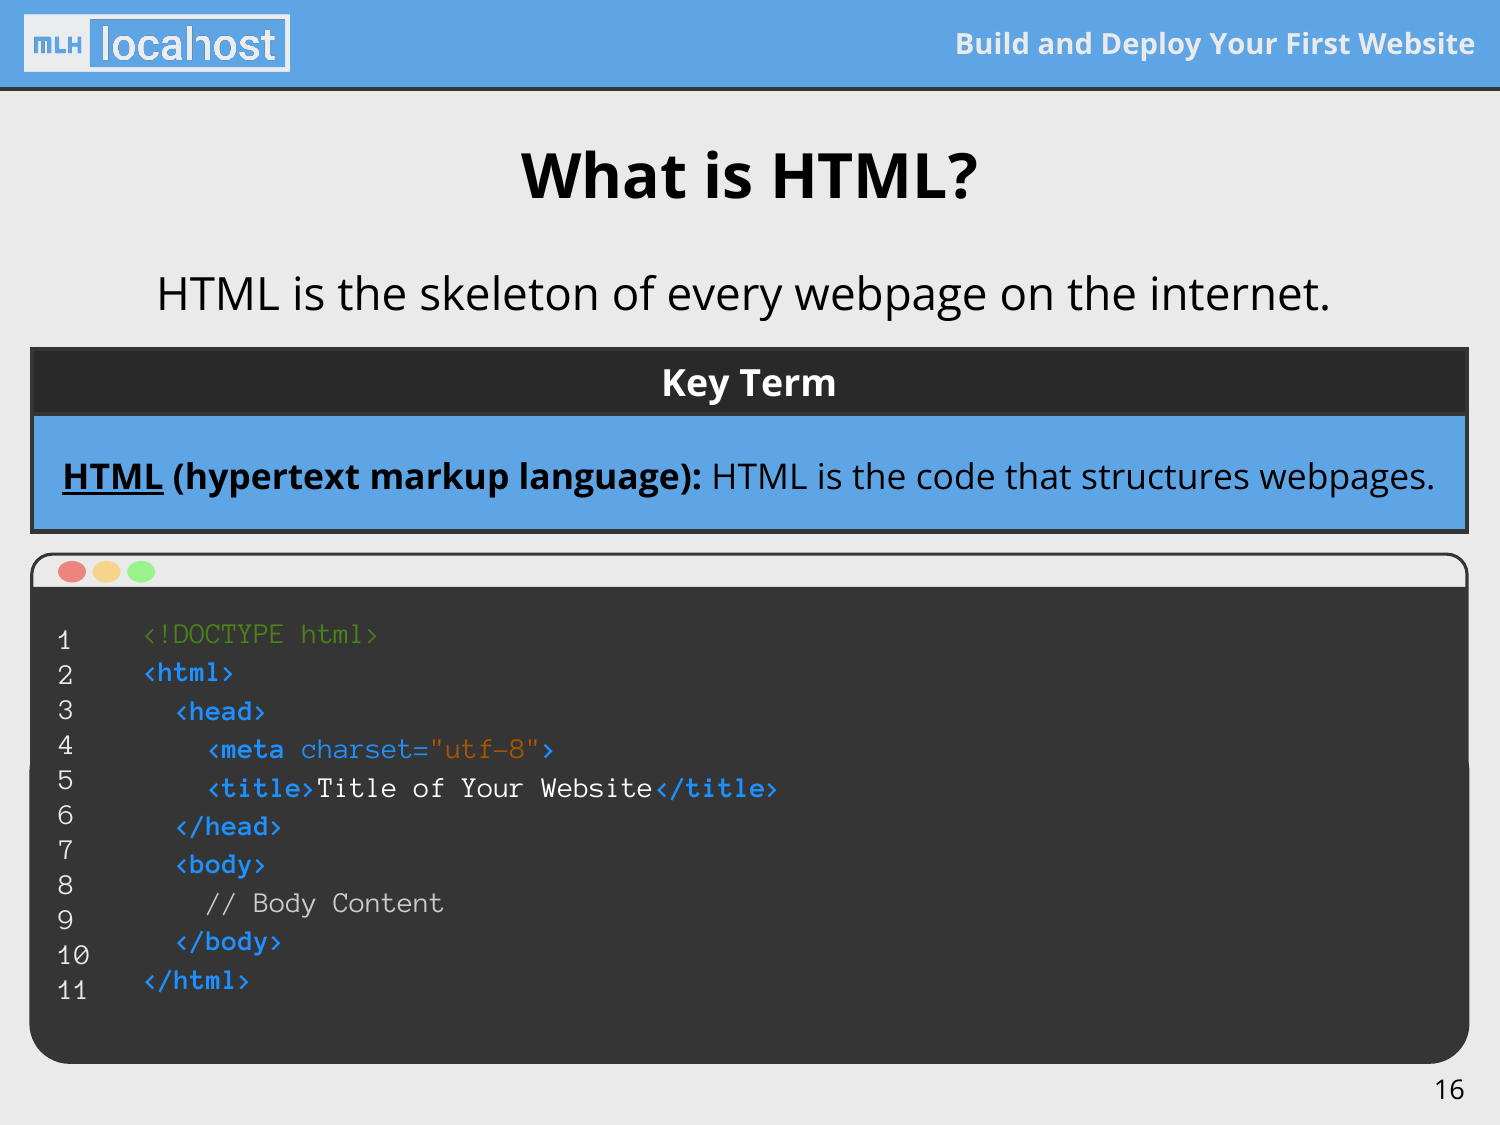

# What is HTML?
HTML is the skeleton of every webpage on the internet.
Key Term

HTML (hypertext markup language): HTML is the code that structures webpages.

<!DOCTYPE html>
<html>
  <head>
    <meta charset="utf-8">
    <title>Title of Your Website</title>
  </head>
  <body>
    // Body Content
  </body>
</html>

1
2
3
4
5
6
7
8
9
10
11

16